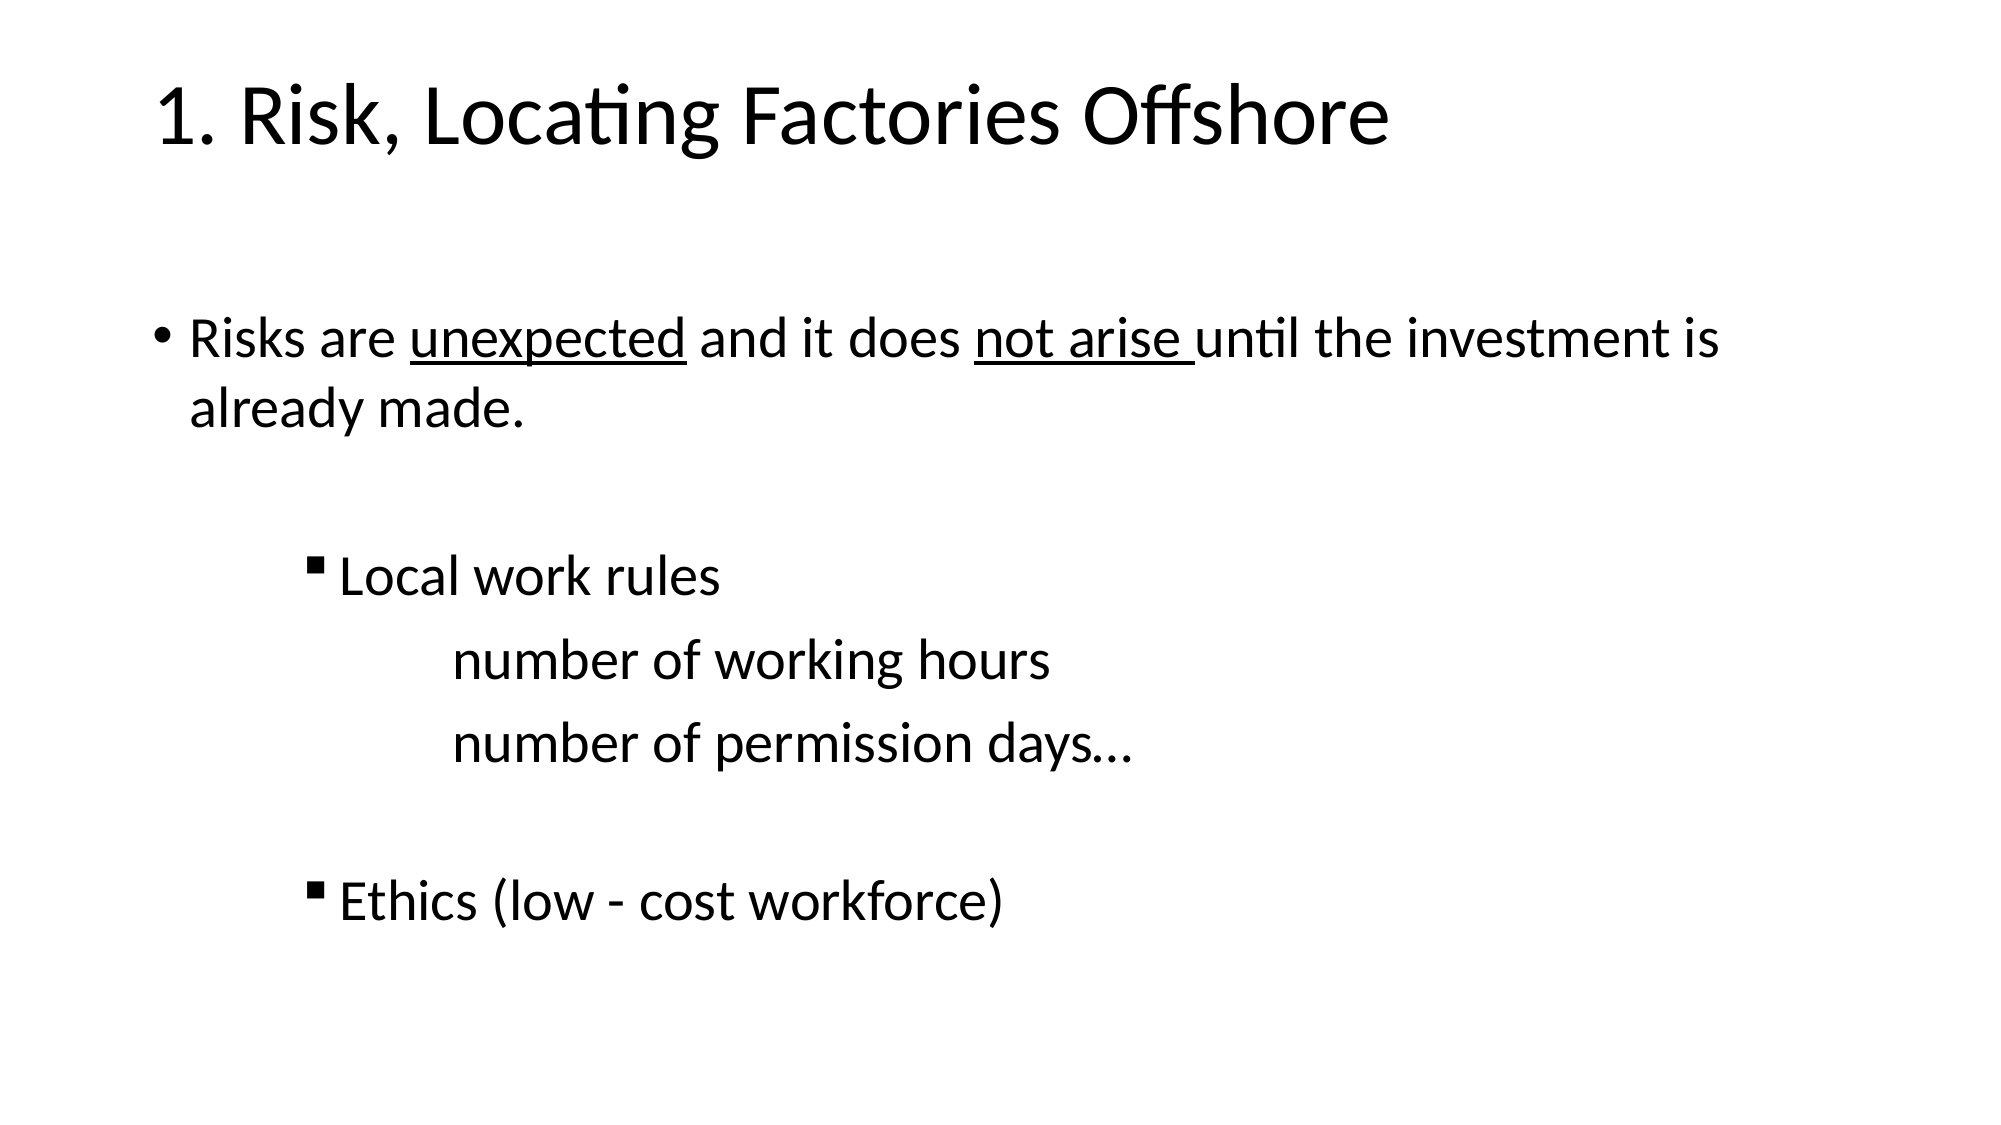

# 1. Risk, Locating Factories Offshore
Risks are unexpected and it does not arise until the investment is already made.

Local work rules
		number of working hours
		number of permission days…

Ethics (low - cost workforce)